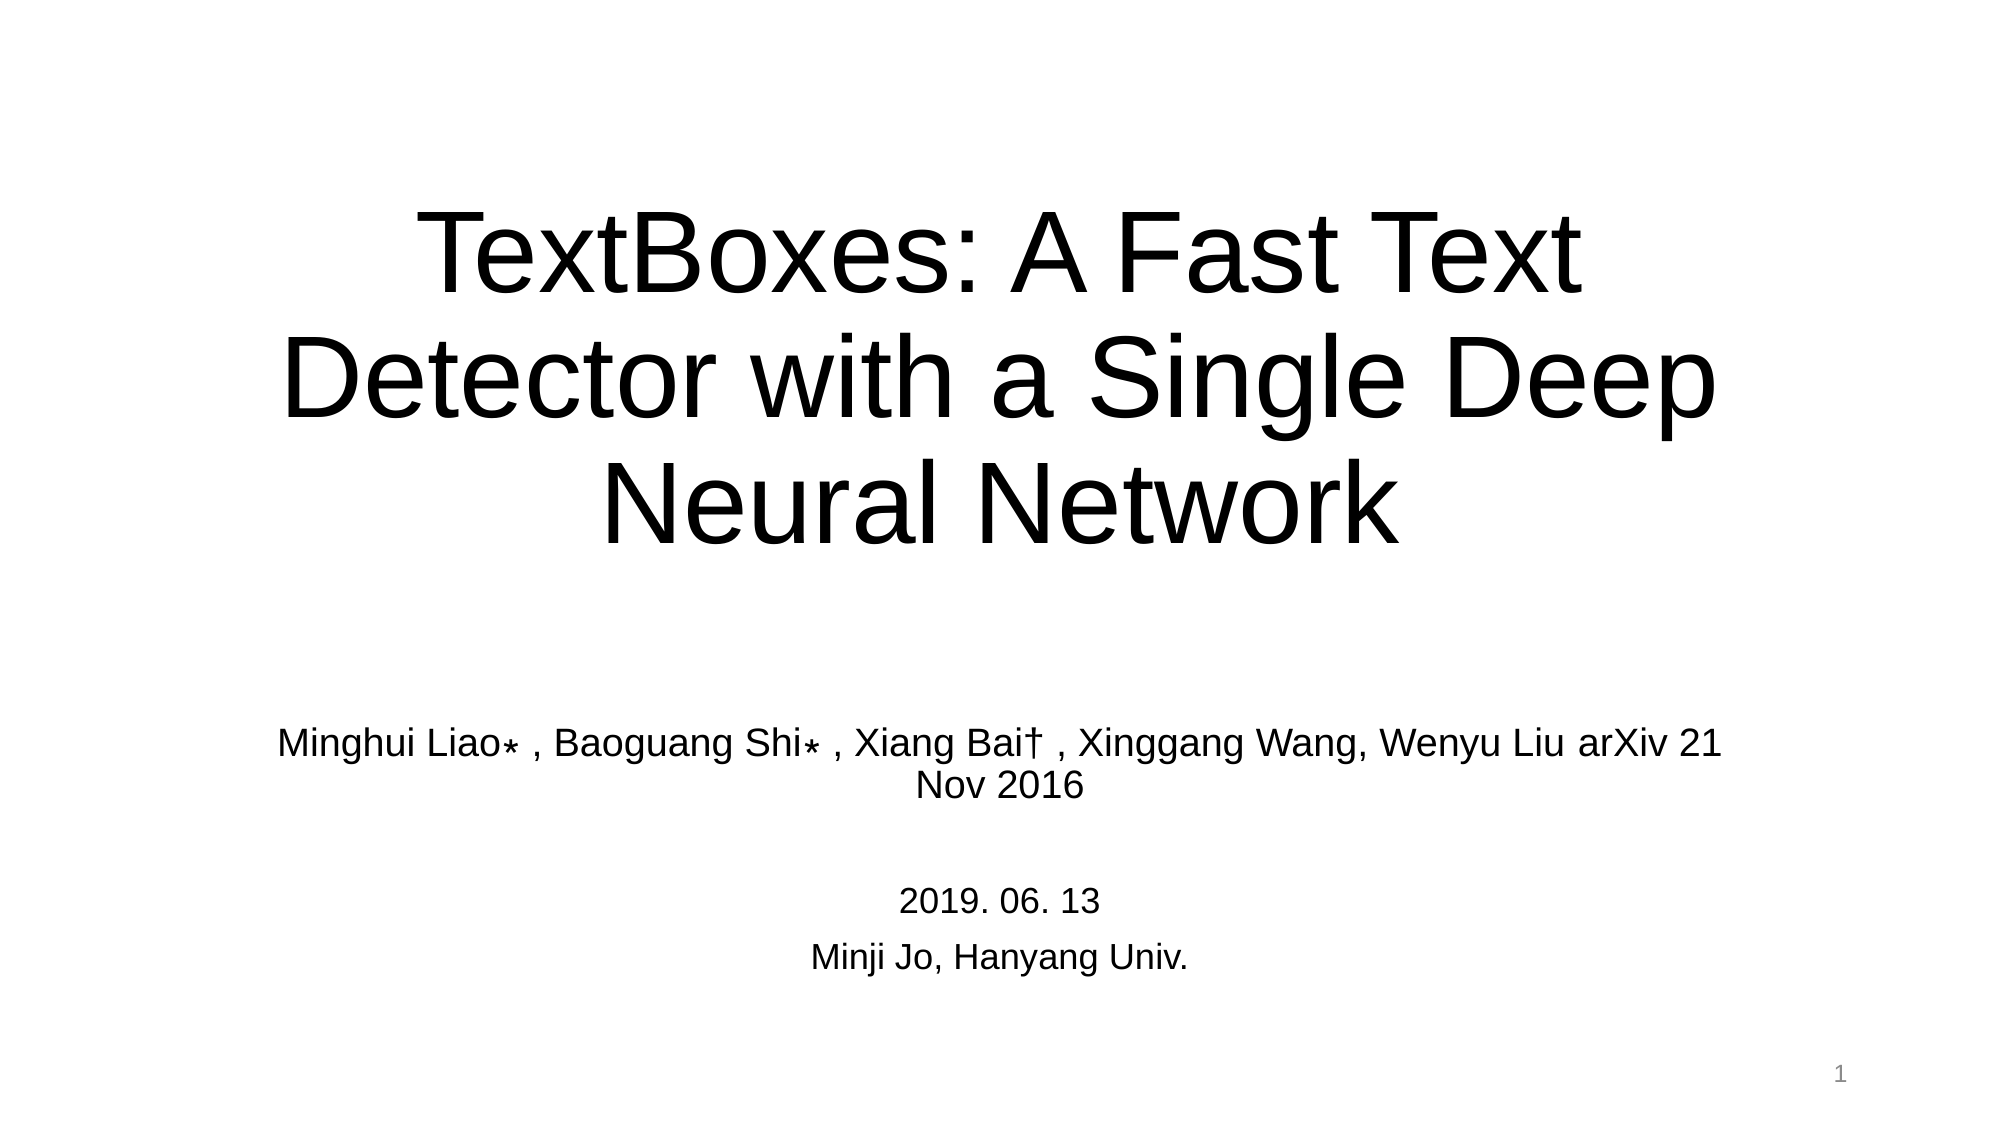

# TextBoxes: A Fast Text Detector with a Single Deep Neural Network
Minghui Liao∗ , Baoguang Shi∗ , Xiang Bai† , Xinggang Wang, Wenyu Liu arXiv 21 Nov 2016

2019. 06. 13
Minji Jo, Hanyang Univ.
1